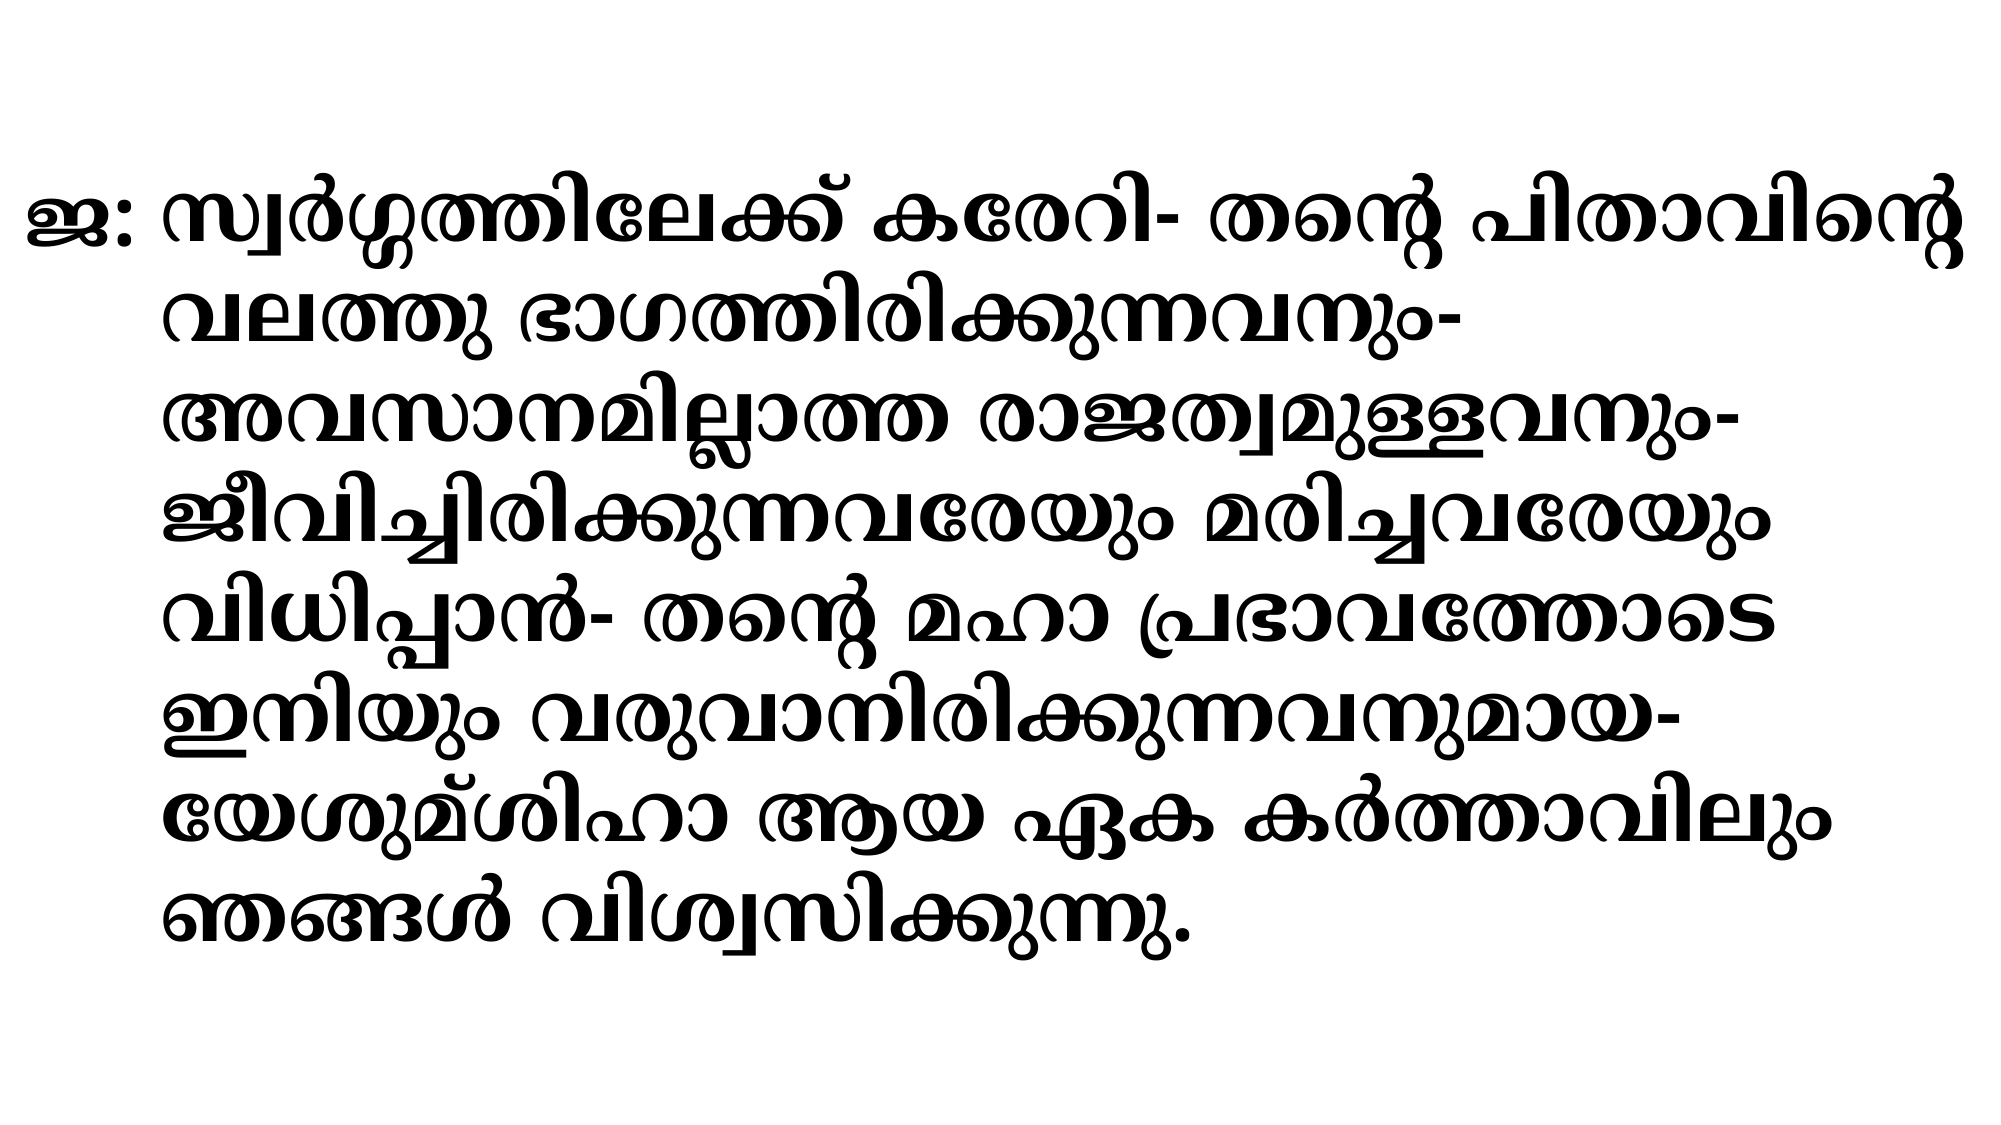

സ്വര്‍ഗ്ഗത്തിലേക്ക് കരേറി- തന്‍റെ പിതാവിന്‍റെ വലത്തു ഭാഗത്തിരിക്കുന്നവനും- അവസാനമില്ലാത്ത രാജത്വമുള്ളവനും- ജീവിച്ചിരിക്കുന്നവരേയും മരിച്ചവരേയും വിധിപ്പാന്‍- തന്‍റെ മഹാ പ്രഭാവത്തോടെ ഇനിയും വരുവാനിരിക്കുന്നവനുമായ- യേശുമ്ശിഹാ ആയ ഏക കര്‍ത്താവിലും ഞങ്ങള്‍ വിശ്വസിക്കുന്നു.

ജ: